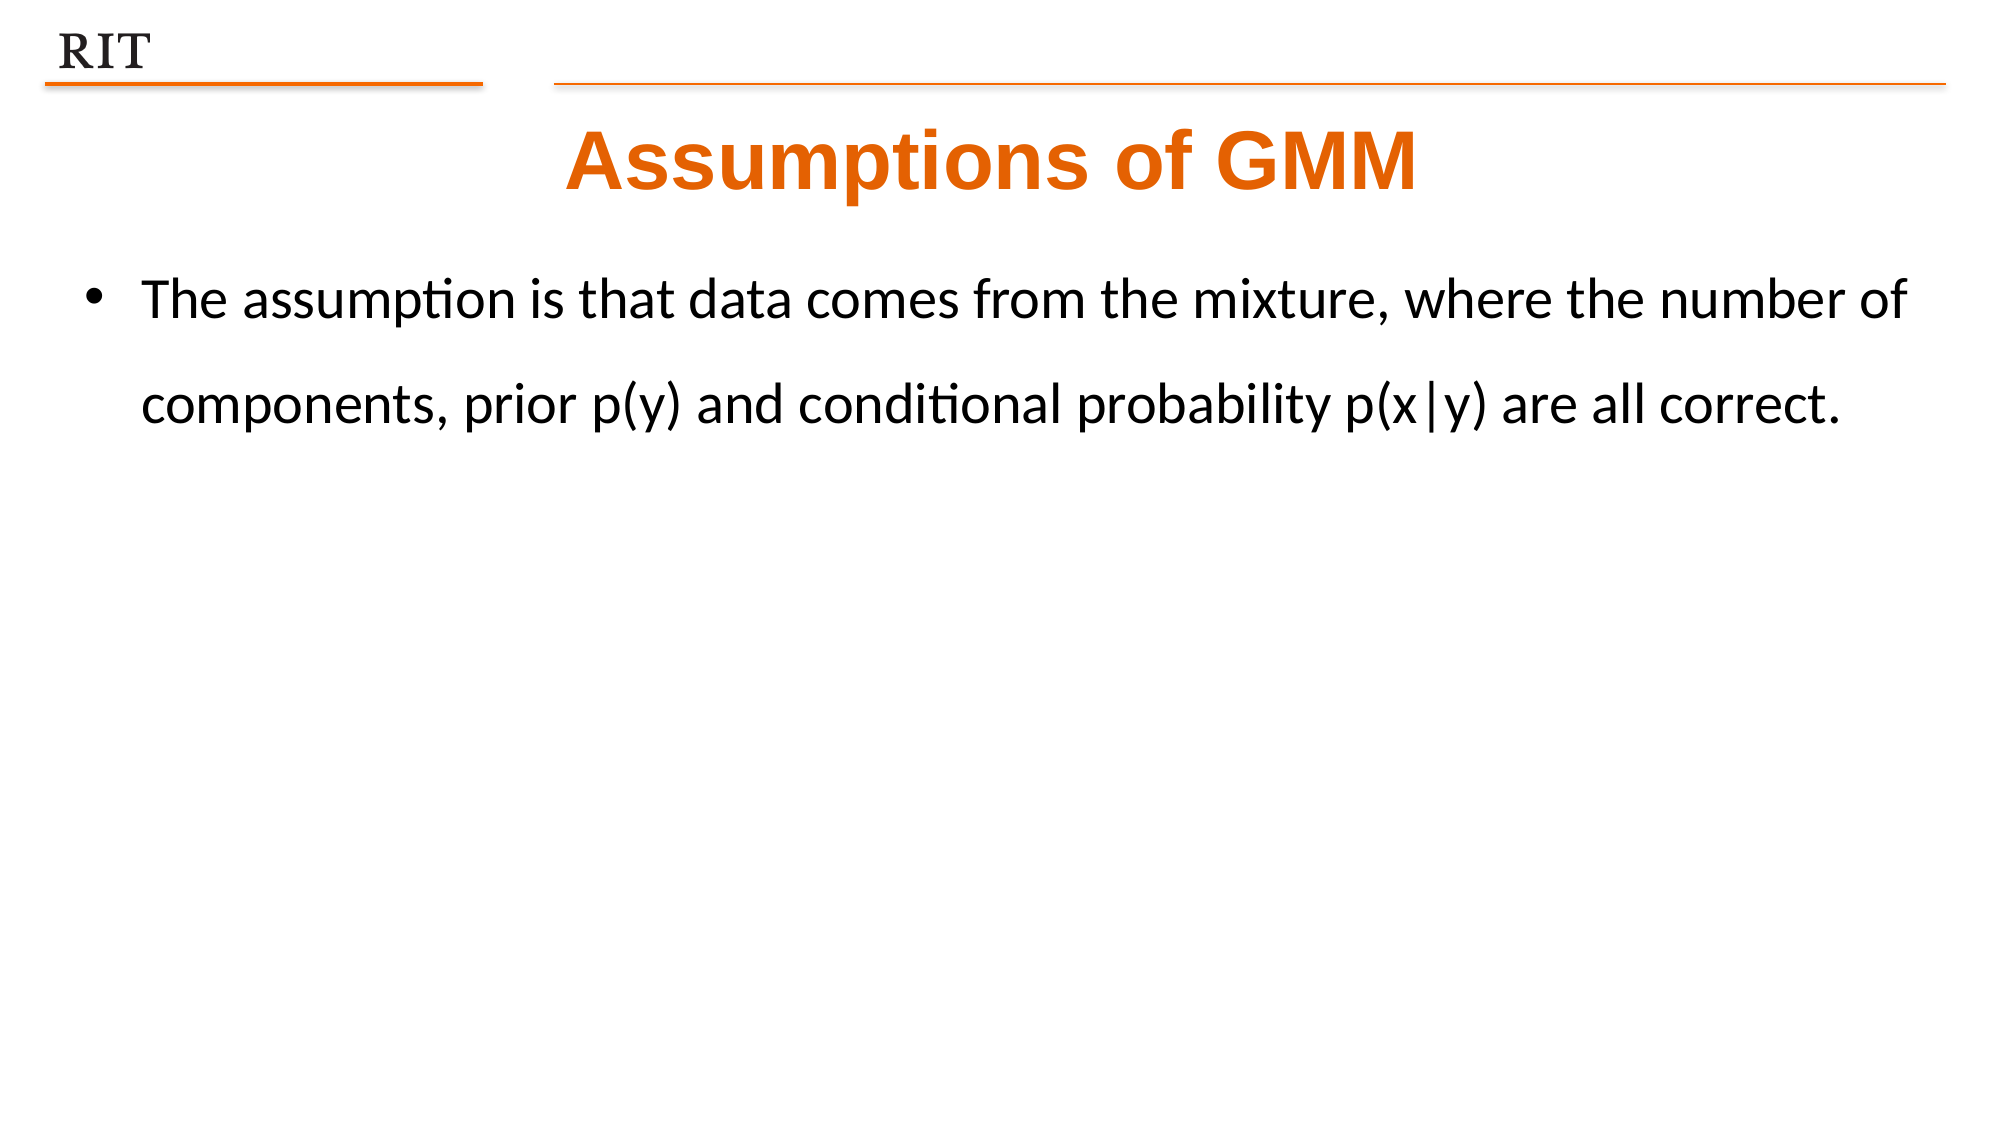

Assumptions of GMM
The assumption is that data comes from the mixture, where the number of components, prior p(y) and conditional probability p(x|y) are all correct.